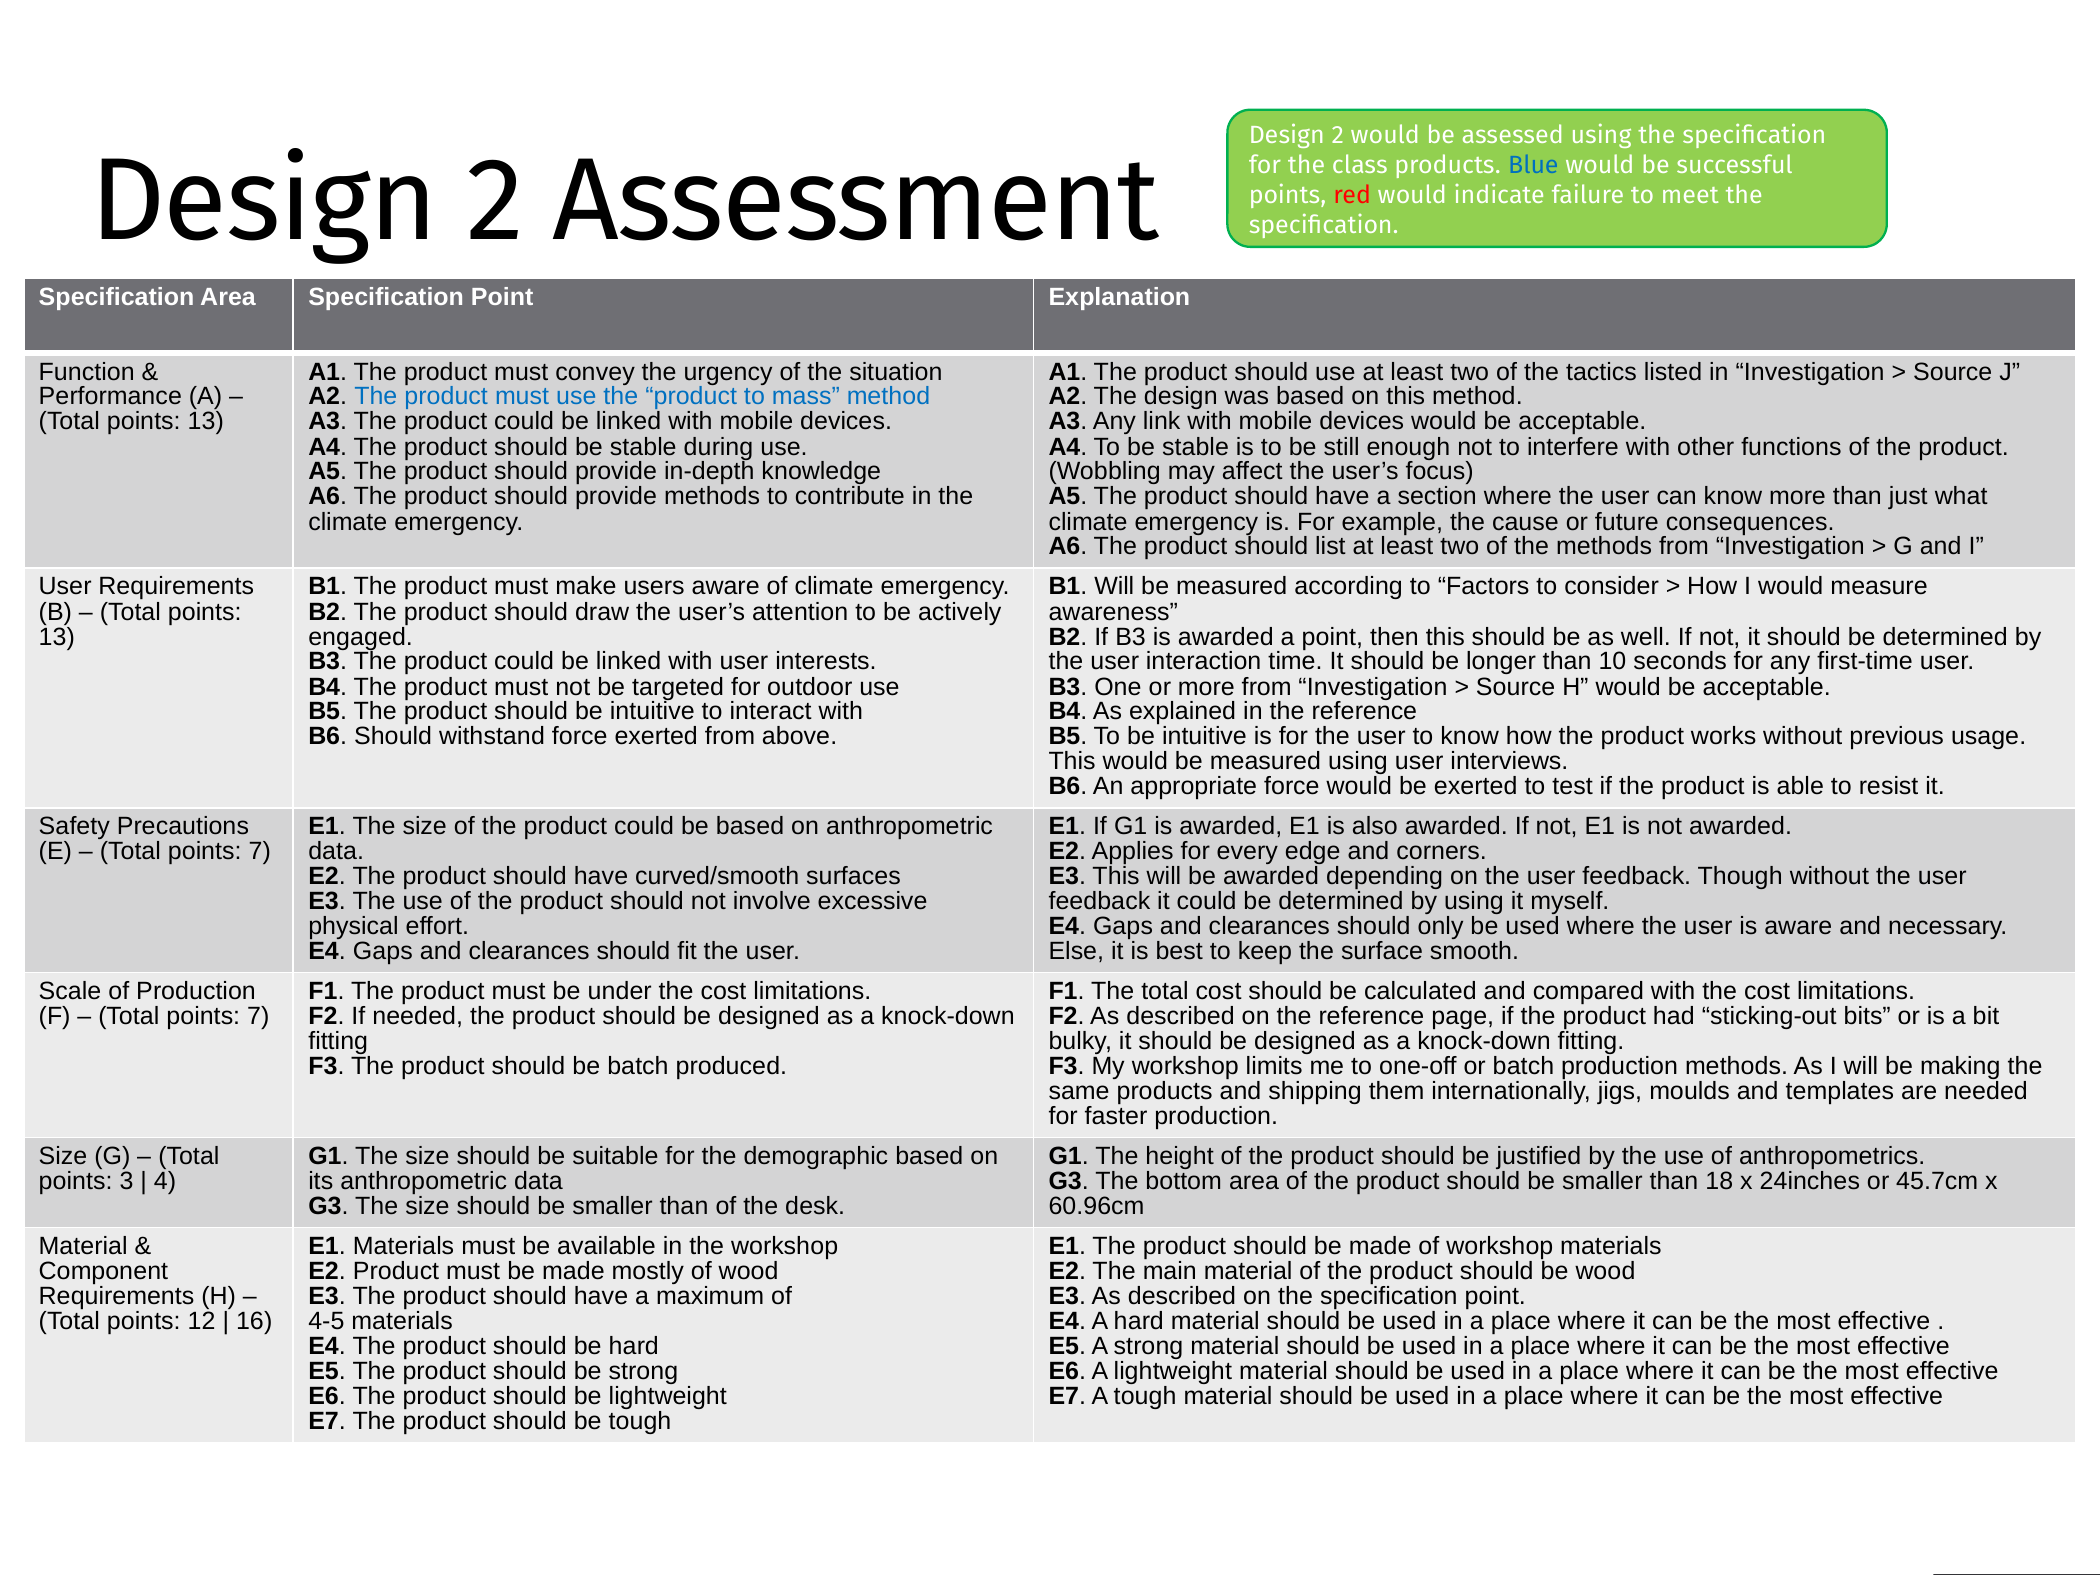

# Design 2 Assessment
Design 2 would be assessed using the specification for the class products. Blue would be successful points, red would indicate failure to meet the specification.
| Specification Area | Specification Point | Explanation |
| --- | --- | --- |
| Function & Performance (A) – (Total points: 13) | A1. The product must convey the urgency of the situation A2. The product must use the “product to mass” method A3. The product could be linked with mobile devices. A4. The product should be stable during use. A5. The product should provide in-depth knowledge A6. The product should provide methods to contribute in the climate emergency. | A1. The product should use at least two of the tactics listed in “Investigation > Source J” A2. The design was based on this method. A3. Any link with mobile devices would be acceptable. A4. To be stable is to be still enough not to interfere with other functions of the product.(Wobbling may affect the user’s focus) A5. The product should have a section where the user can know more than just what climate emergency is. For example, the cause or future consequences. A6. The product should list at least two of the methods from “Investigation > G and I” |
| User Requirements (B) – (Total points: 13) | B1. The product must make users aware of climate emergency. B2. The product should draw the user’s attention to be actively engaged. B3. The product could be linked with user interests. B4. The product must not be targeted for outdoor use B5. The product should be intuitive to interact with B6. Should withstand force exerted from above. | B1. Will be measured according to “Factors to consider > How I would measure awareness” B2. If B3 is awarded a point, then this should be as well. If not, it should be determined by the user interaction time. It should be longer than 10 seconds for any first-time user. B3. One or more from “Investigation > Source H” would be acceptable. B4. As explained in the reference B5. To be intuitive is for the user to know how the product works without previous usage. This would be measured using user interviews. B6. An appropriate force would be exerted to test if the product is able to resist it. |
| Safety Precautions (E) – (Total points: 7) | E1. The size of the product could be based on anthropometric data. E2. The product should have curved/smooth surfaces E3. The use of the product should not involve excessive physical effort. E4. Gaps and clearances should fit the user. | E1. If G1 is awarded, E1 is also awarded. If not, E1 is not awarded. E2. Applies for every edge and corners. E3. This will be awarded depending on the user feedback. Though without the user feedback it could be determined by using it myself. E4. Gaps and clearances should only be used where the user is aware and necessary. Else, it is best to keep the surface smooth. |
| Scale of Production (F) – (Total points: 7) | F1. The product must be under the cost limitations. F2. If needed, the product should be designed as a knock-down fitting F3. The product should be batch produced. | F1. The total cost should be calculated and compared with the cost limitations. F2. As described on the reference page, if the product had “sticking-out bits” or is a bit bulky, it should be designed as a knock-down fitting. F3. My workshop limits me to one-off or batch production methods. As I will be making the same products and shipping them internationally, jigs, moulds and templates are needed for faster production. |
| Size (G) – (Total points: 3 | 4) | G1. The size should be suitable for the demographic based on its anthropometric data G3. The size should be smaller than of the desk. | G1. The height of the product should be justified by the use of anthropometrics. G3. The bottom area of the product should be smaller than 18 x 24inches or 45.7cm x 60.96cm |
| Material & Component Requirements (H) – (Total points: 12 | 16) | E1. Materials must be available in the workshop E2. Product must be made mostly of wood E3. The product should have a maximum of 4-5 materials E4. The product should be hard E5. The product should be strong E6. The product should be lightweight E7. The product should be tough | E1. The product should be made of workshop materials E2. The main material of the product should be wood E3. As described on the specification point. E4. A hard material should be used in a place where it can be the most effective . E5. A strong material should be used in a place where it can be the most effective E6. A lightweight material should be used in a place where it can be the most effective E7. A tough material should be used in a place where it can be the most effective |